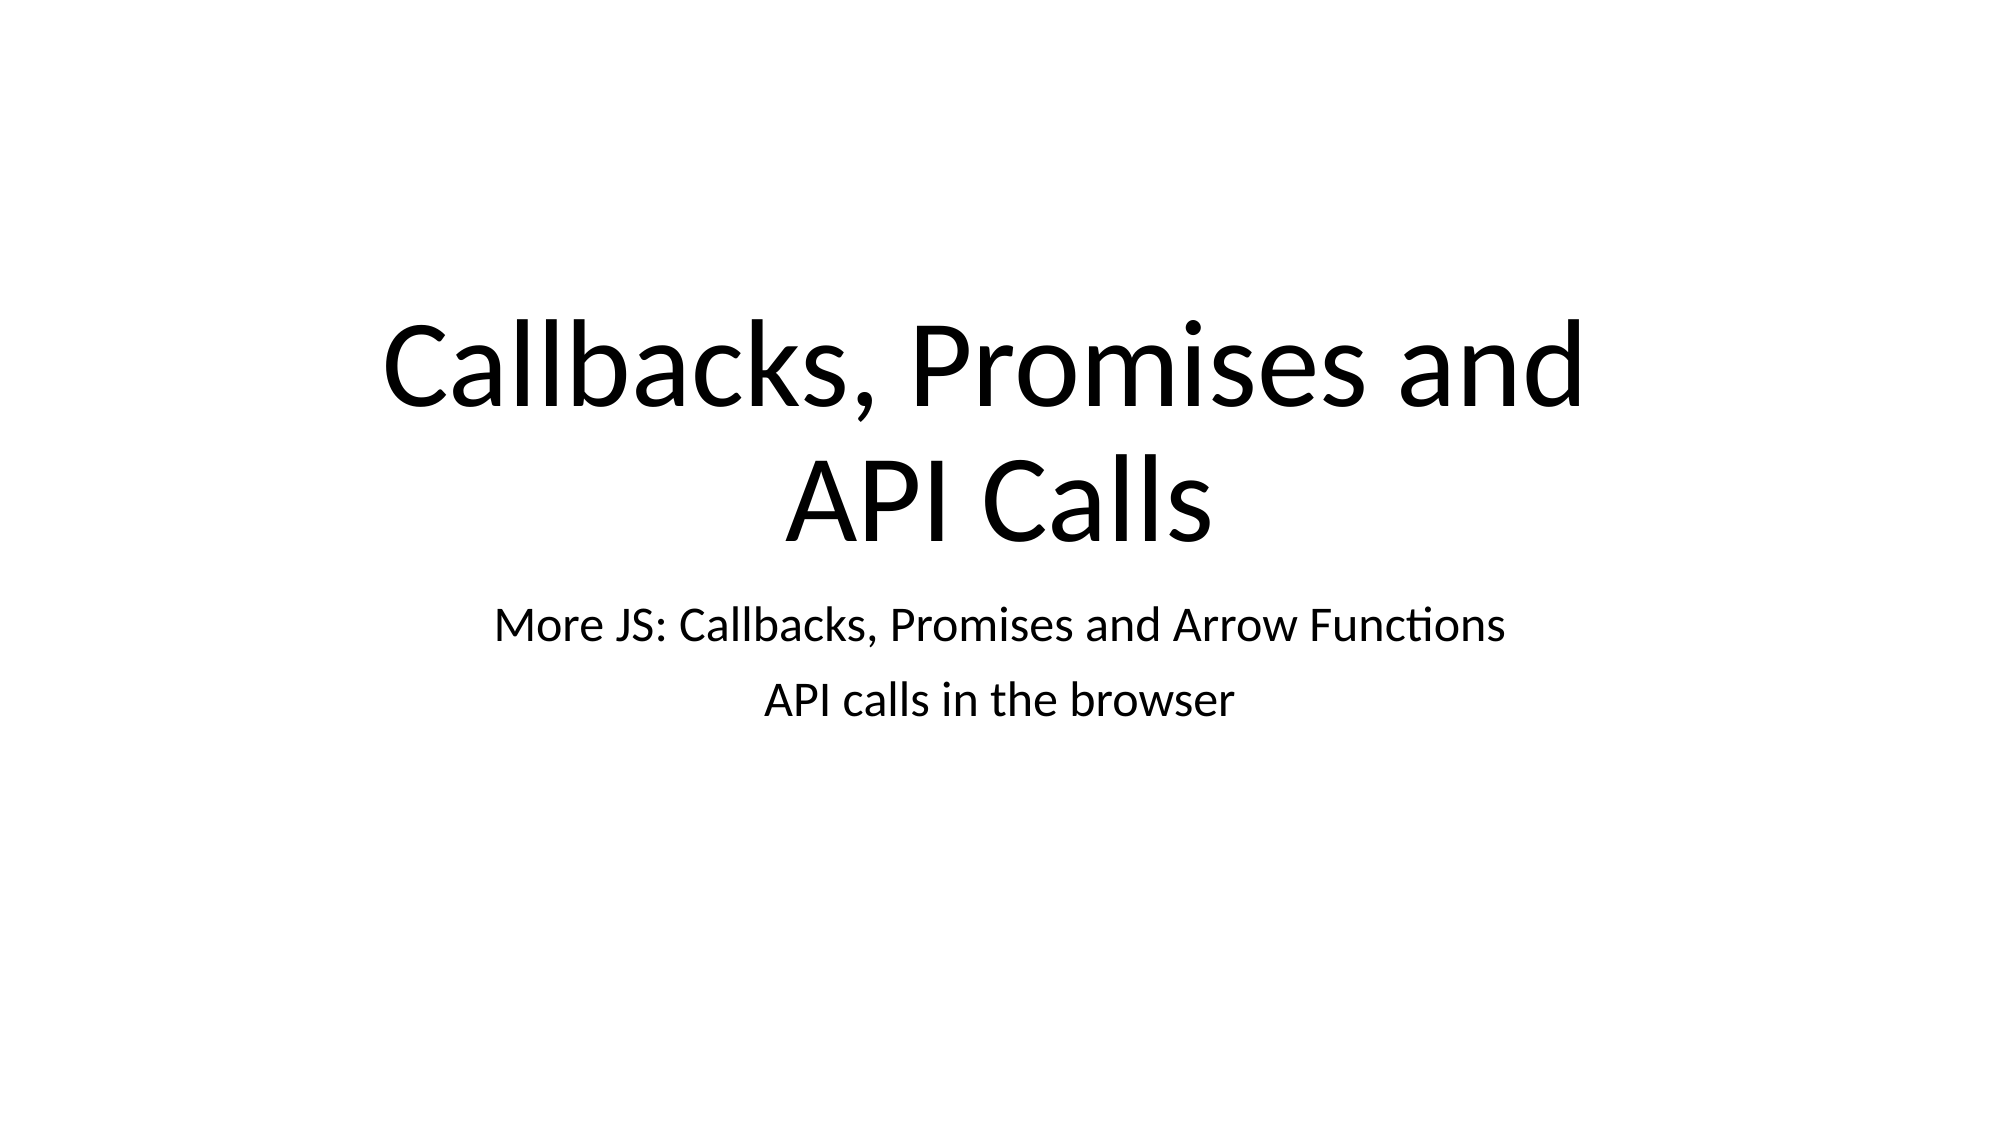

# Callbacks, Promises and API Calls
More JS: Callbacks, Promises and Arrow Functions
API calls in the browser